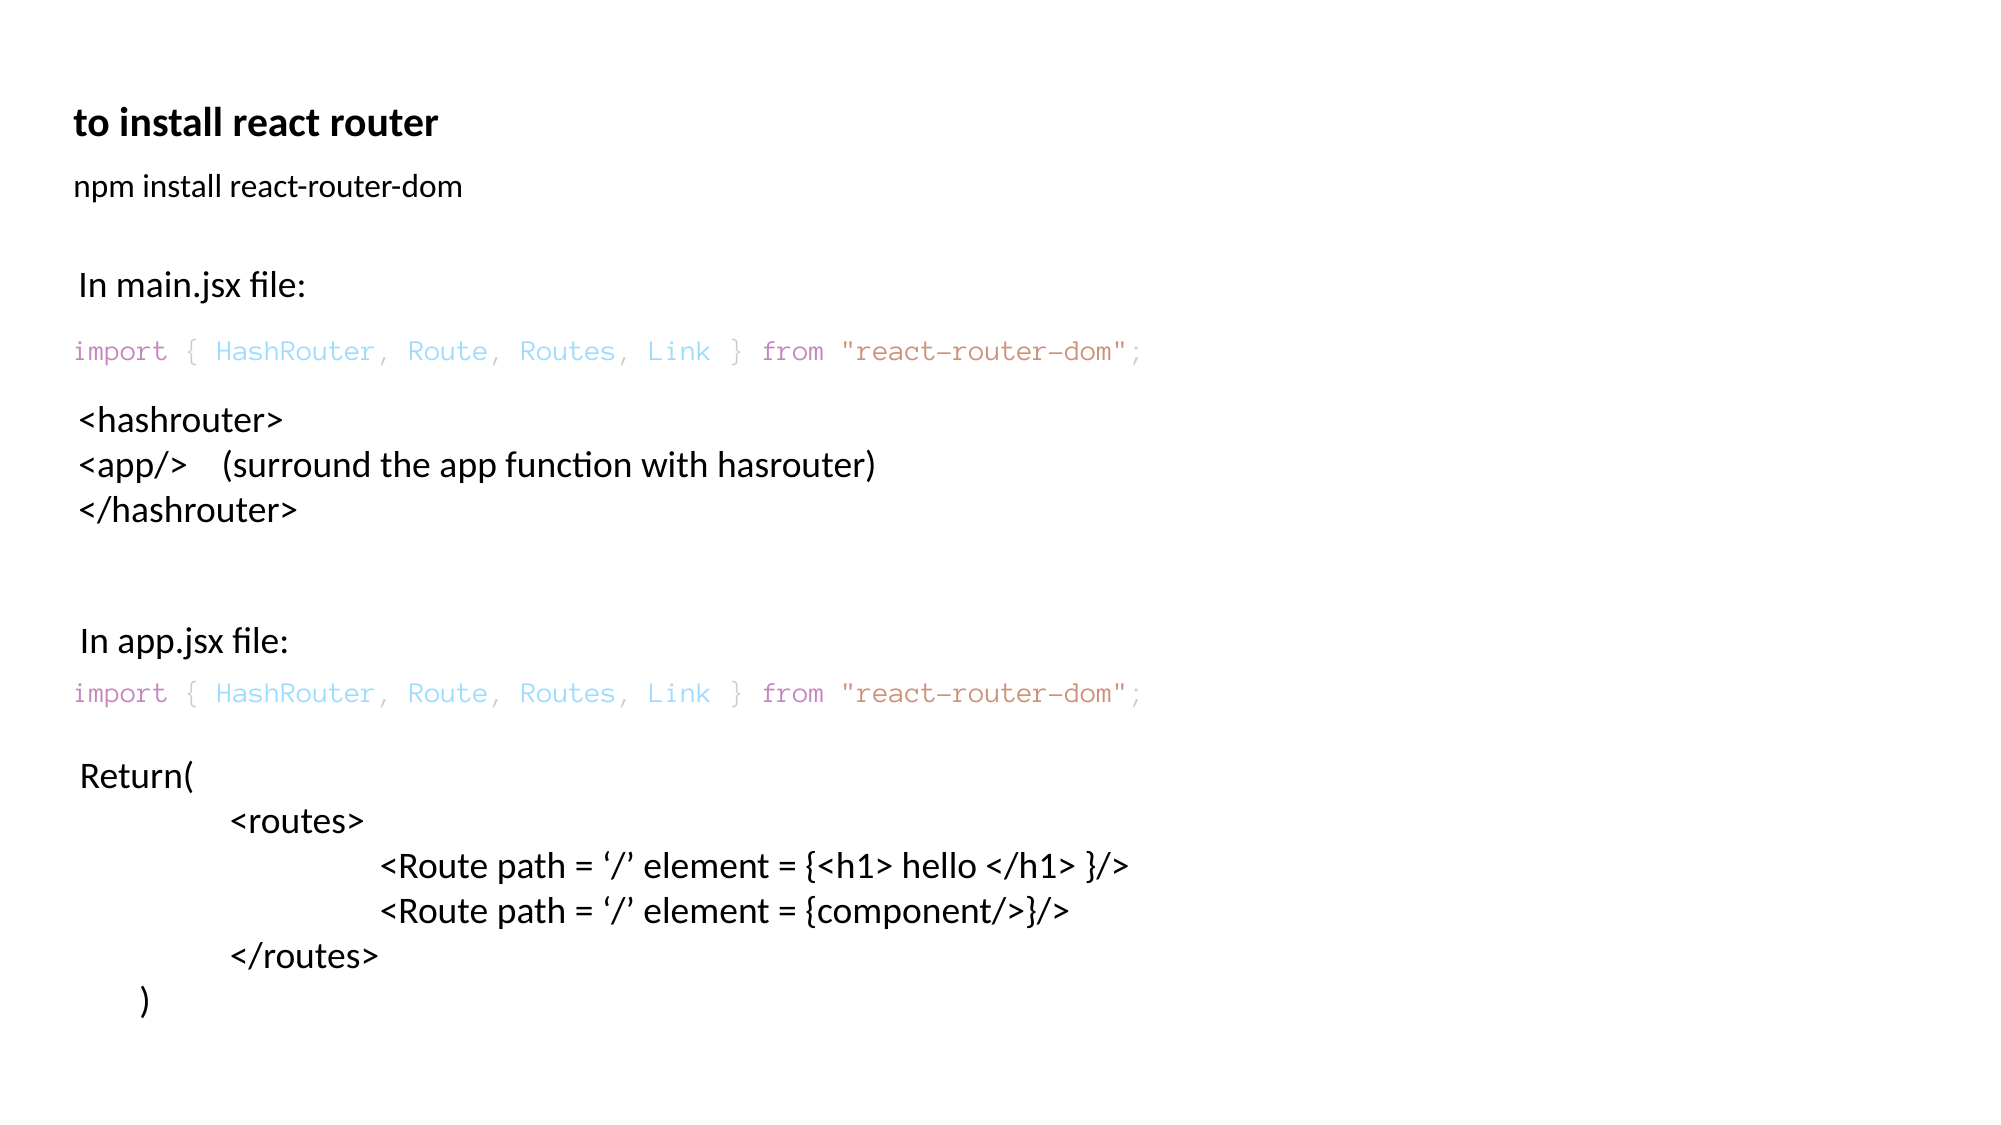

to install react router
npm install react-router-dom
In main.jsx file:

<hashrouter>
<app/>    (surround the app function with hasrouter)
</hashrouter>
import { HashRouter, Route, Routes, Link } from "react-router-dom";
In app.jsx file:

Return(
	<routes>
		<Route path = ‘/’ element = {<h1> hello </h1> }/>
		<Route path = ‘/’ element = {component/>}/>
	</routes>
       )
import { HashRouter, Route, Routes, Link } from "react-router-dom";